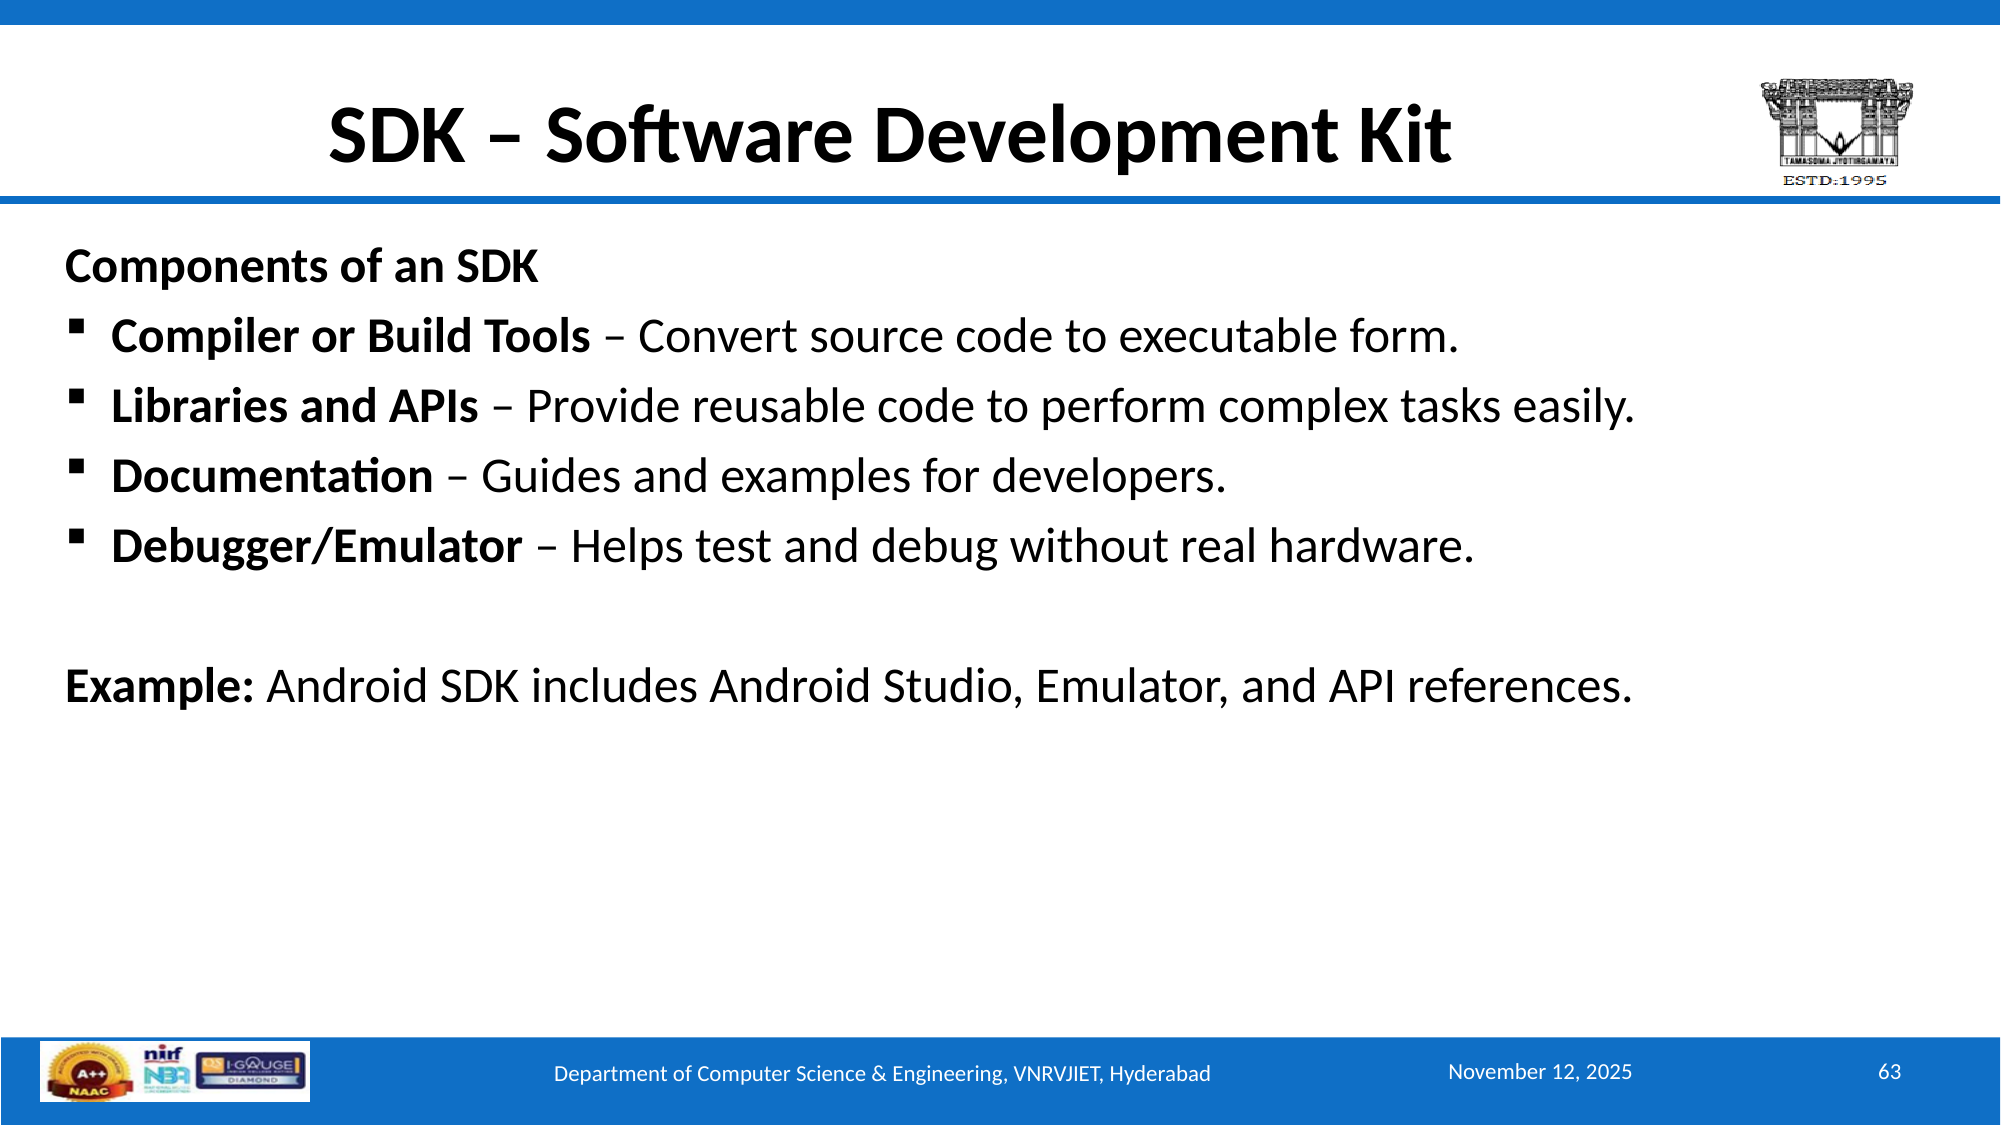

# SDK – Software Development Kit
Components of an SDK
Compiler or Build Tools – Convert source code to executable form.
Libraries and APIs – Provide reusable code to perform complex tasks easily.
Documentation – Guides and examples for developers.
Debugger/Emulator – Helps test and debug without real hardware.

Example: Android SDK includes Android Studio, Emulator, and API references.
November 12, 2025
63
Department of Computer Science & Engineering, VNRVJIET, Hyderabad